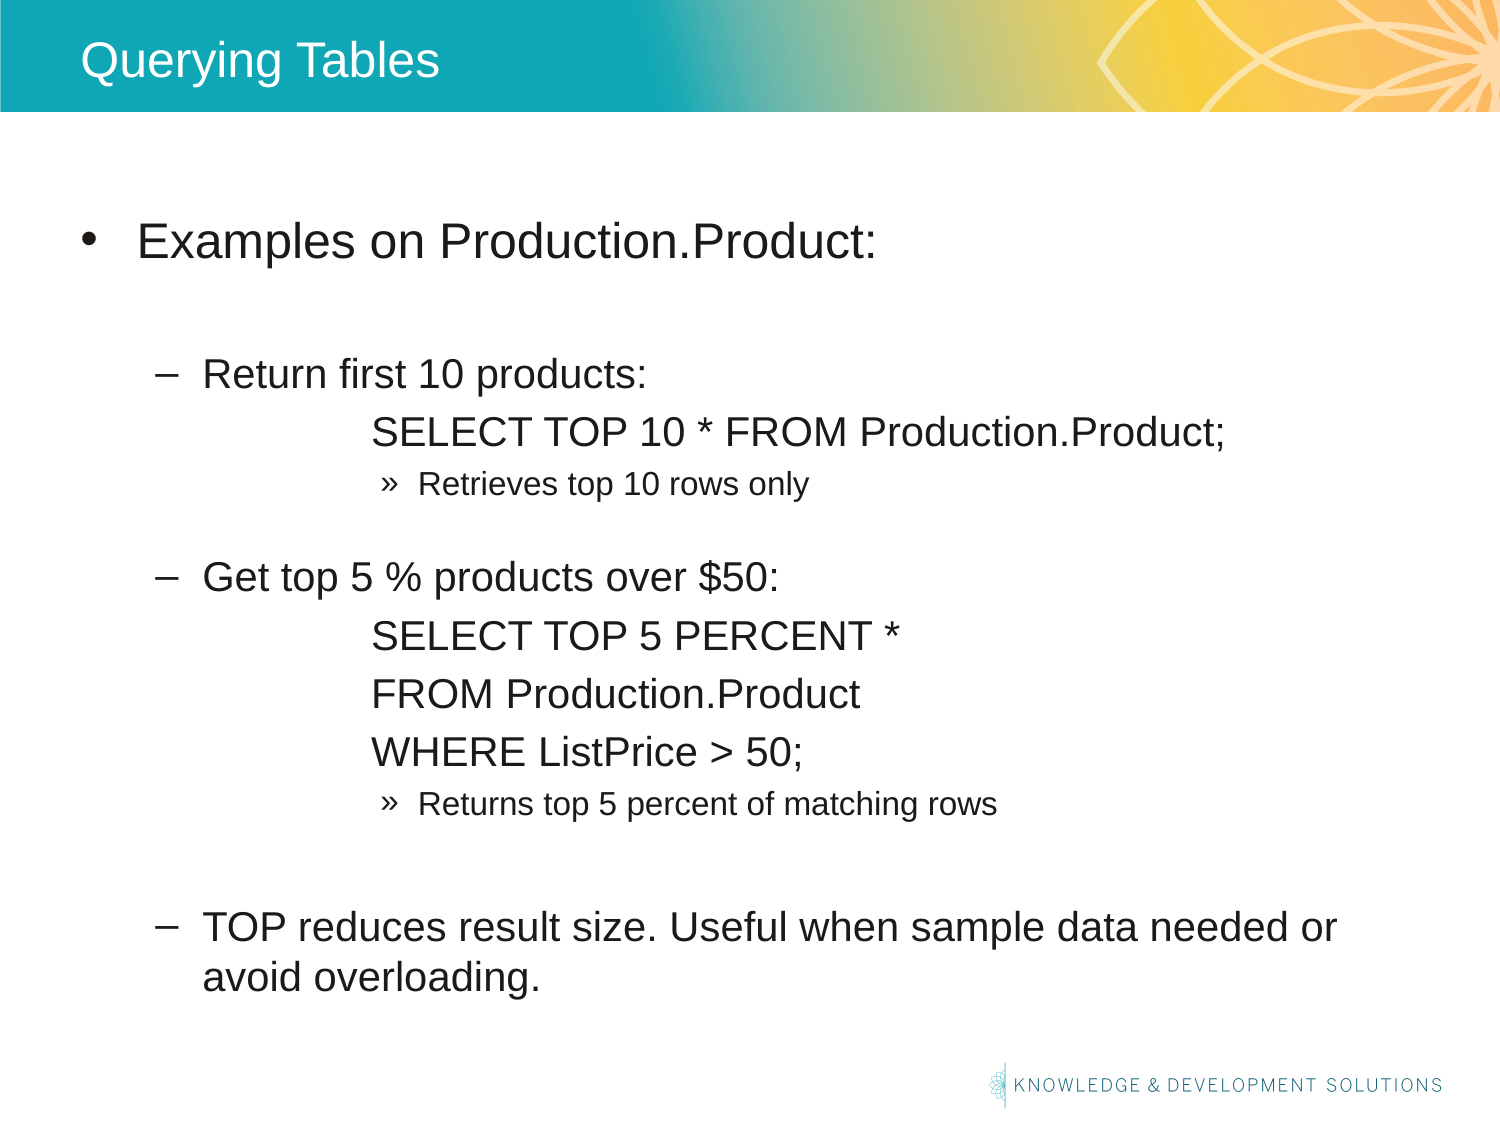

# Querying Tables
Examples on Production.Product:

Return first 10 products:
	SELECT TOP 10 * FROM Production.Product;
Retrieves top 10 rows only
Get top 5 % products over $50:
SELECT TOP 5 PERCENT *
FROM Production.Product
WHERE ListPrice > 50;
Returns top 5 percent of matching rows

TOP reduces result size. Useful when sample data needed or avoid overloading.